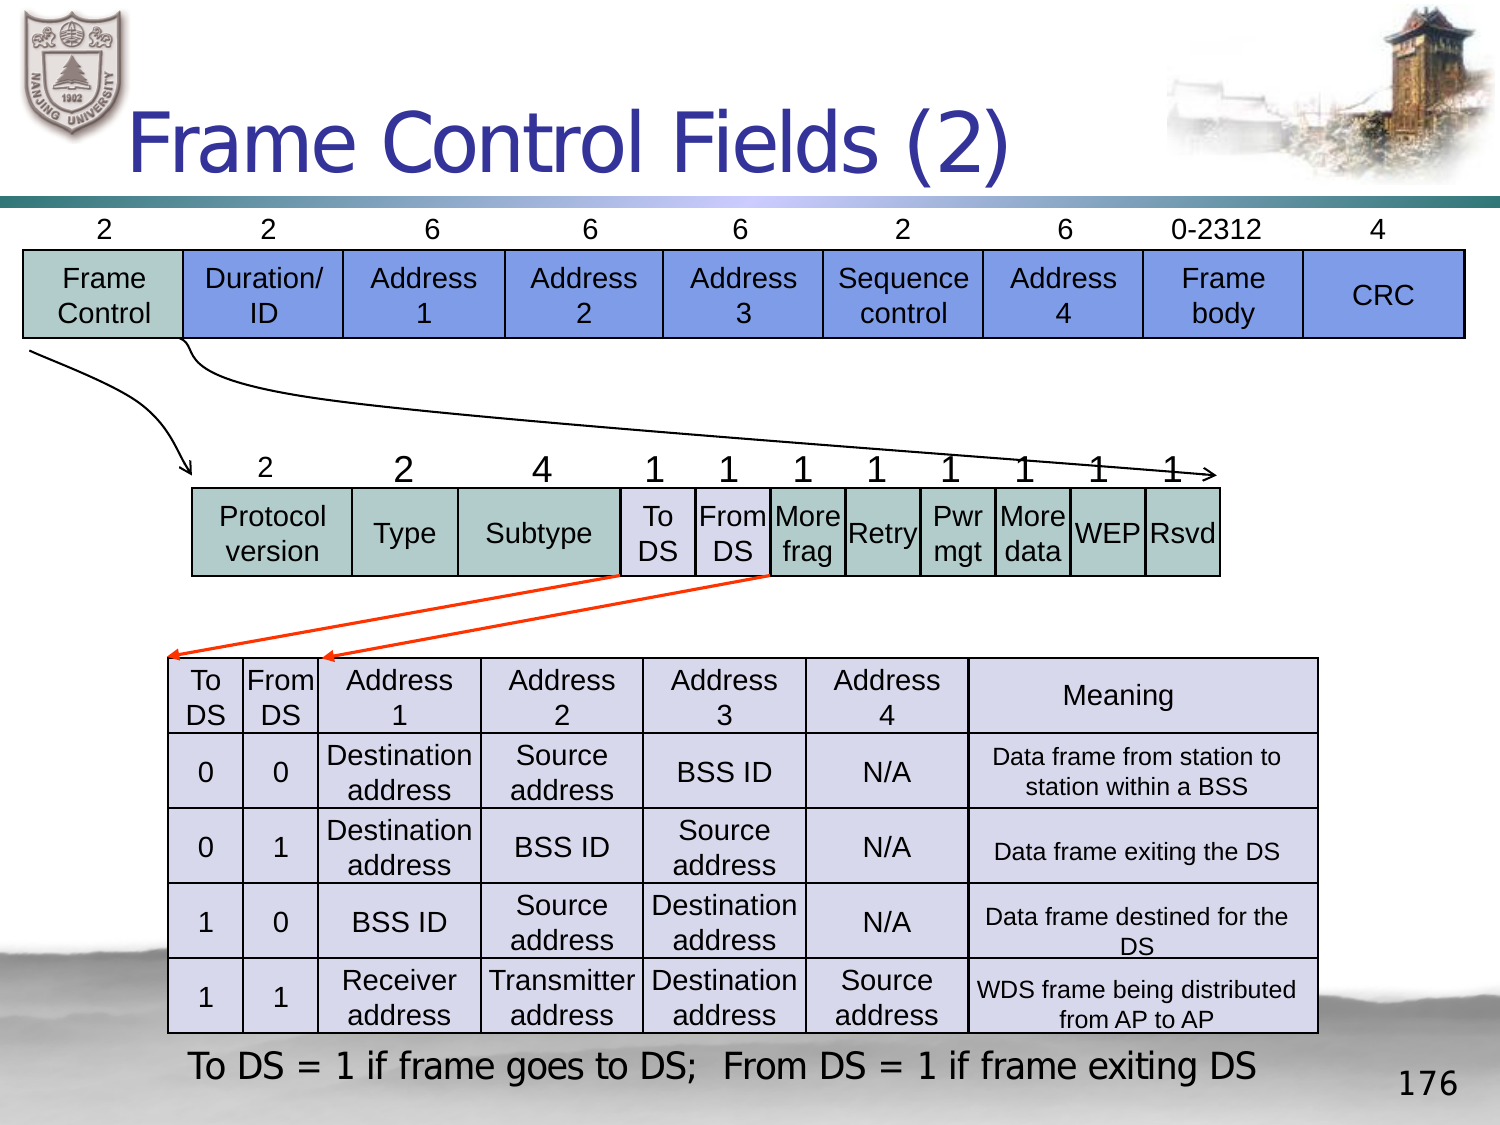

# Frame Control Fields (2)
2
2
6
6
6
2
6
0-2312
4
Frame
Control
Duration/
ID
Address
1
Address
2
Address
3
Sequence
control
Address
4
Frame
body
CRC

2
4
1
1
1
1
1
1
1
1
2
Protocol
version
Type
Subtype
To
DS
From
DS
More
frag
Retry
Pwr
mgt
More
data
WEP
Rsvd

To
DS
From
DS
Address
1
Address
2
Address
3
Address
4
0
0
Destination
address
Source
address
BSS ID
N/A
0
1
Destination
address
BSS ID
Source
address
N/A
1
0
BSS ID
Source
address
Destination
address
N/A
1
1
Receiver
address
Transmitter
address
Destination
address
Source
address

Meaning

Data frame from station to station within a BSS

Data frame exiting the DS

Data frame destined for the DS

WDS frame being distributed from AP to AP
To DS = 1 if frame goes to DS;  From DS = 1 if frame exiting DS
176